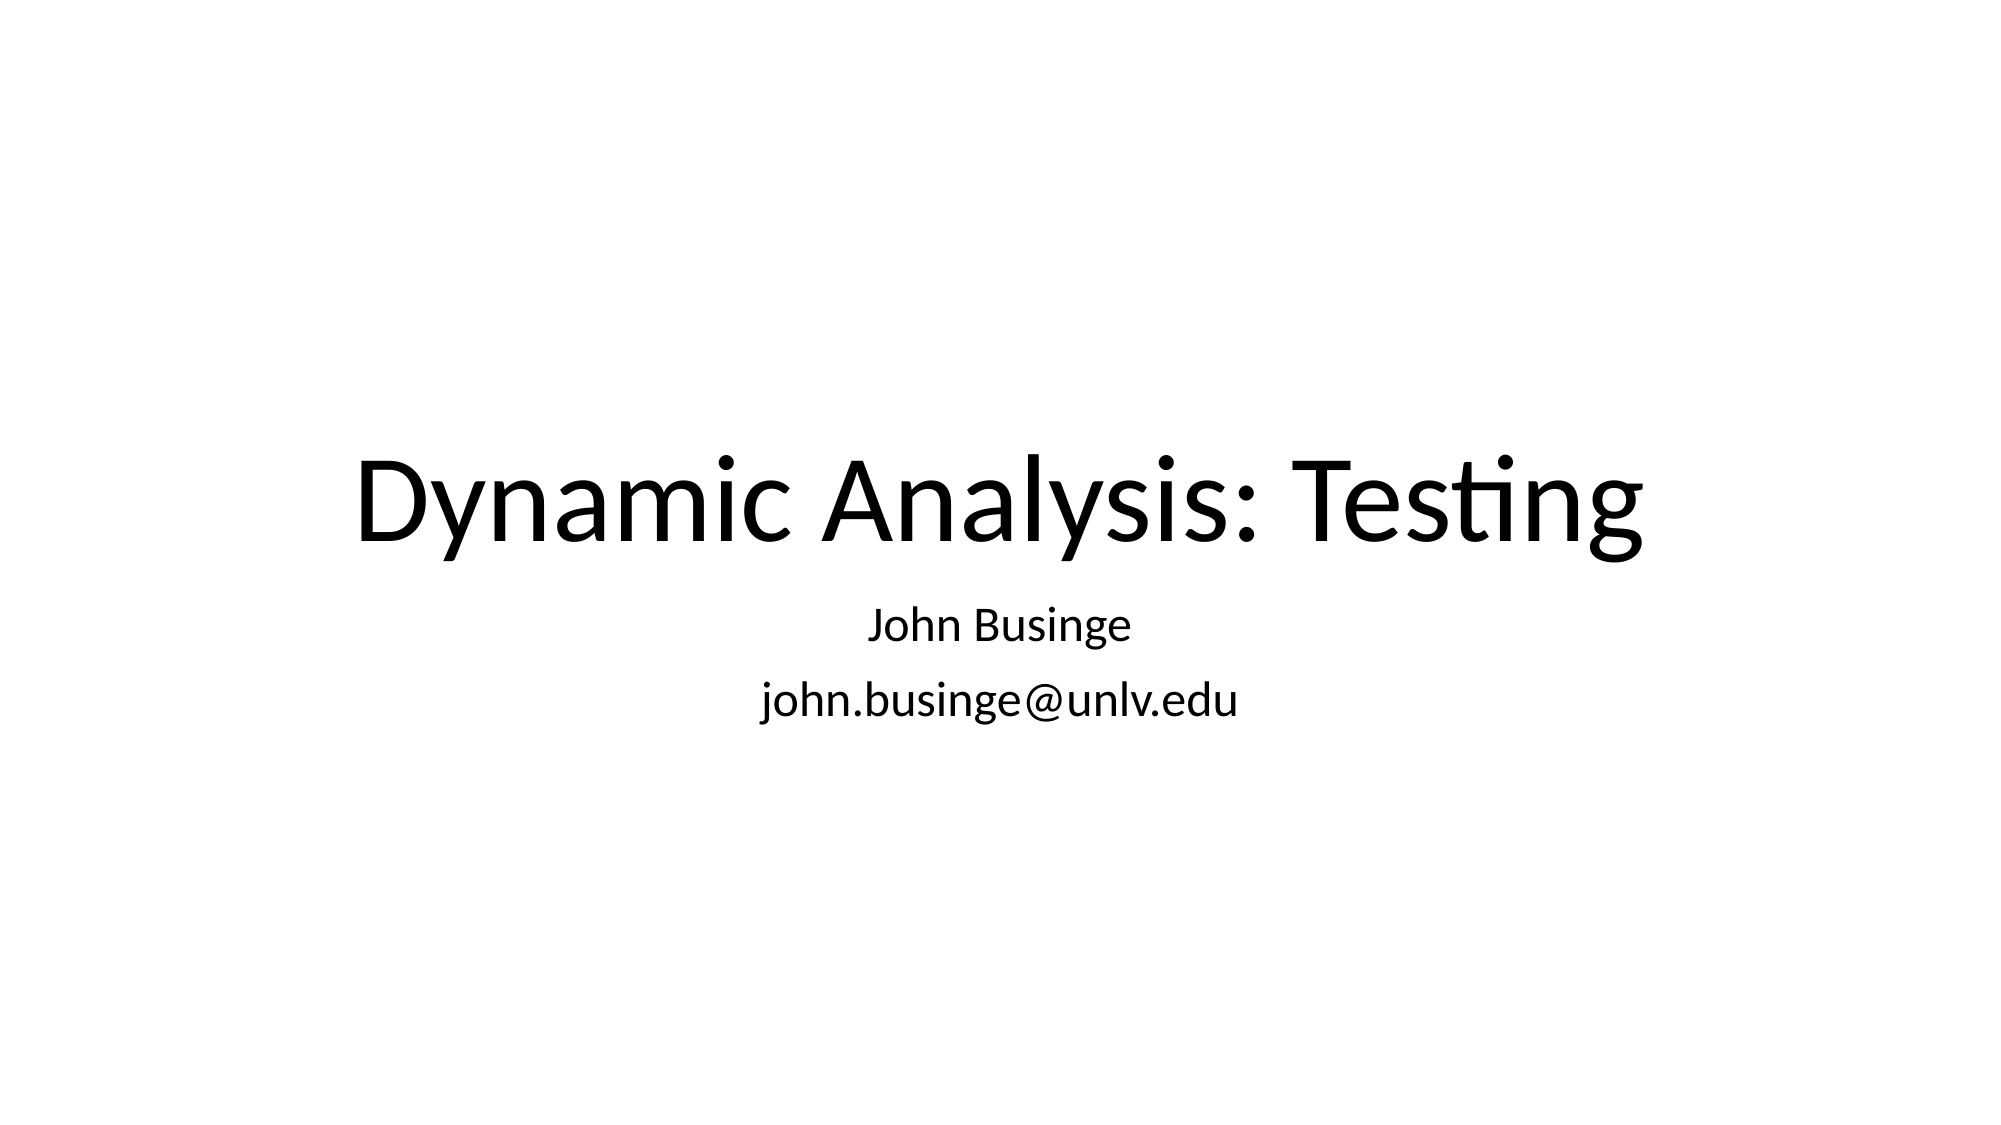

# Dynamic Analysis: Testing
John Businge
john.businge@unlv.edu